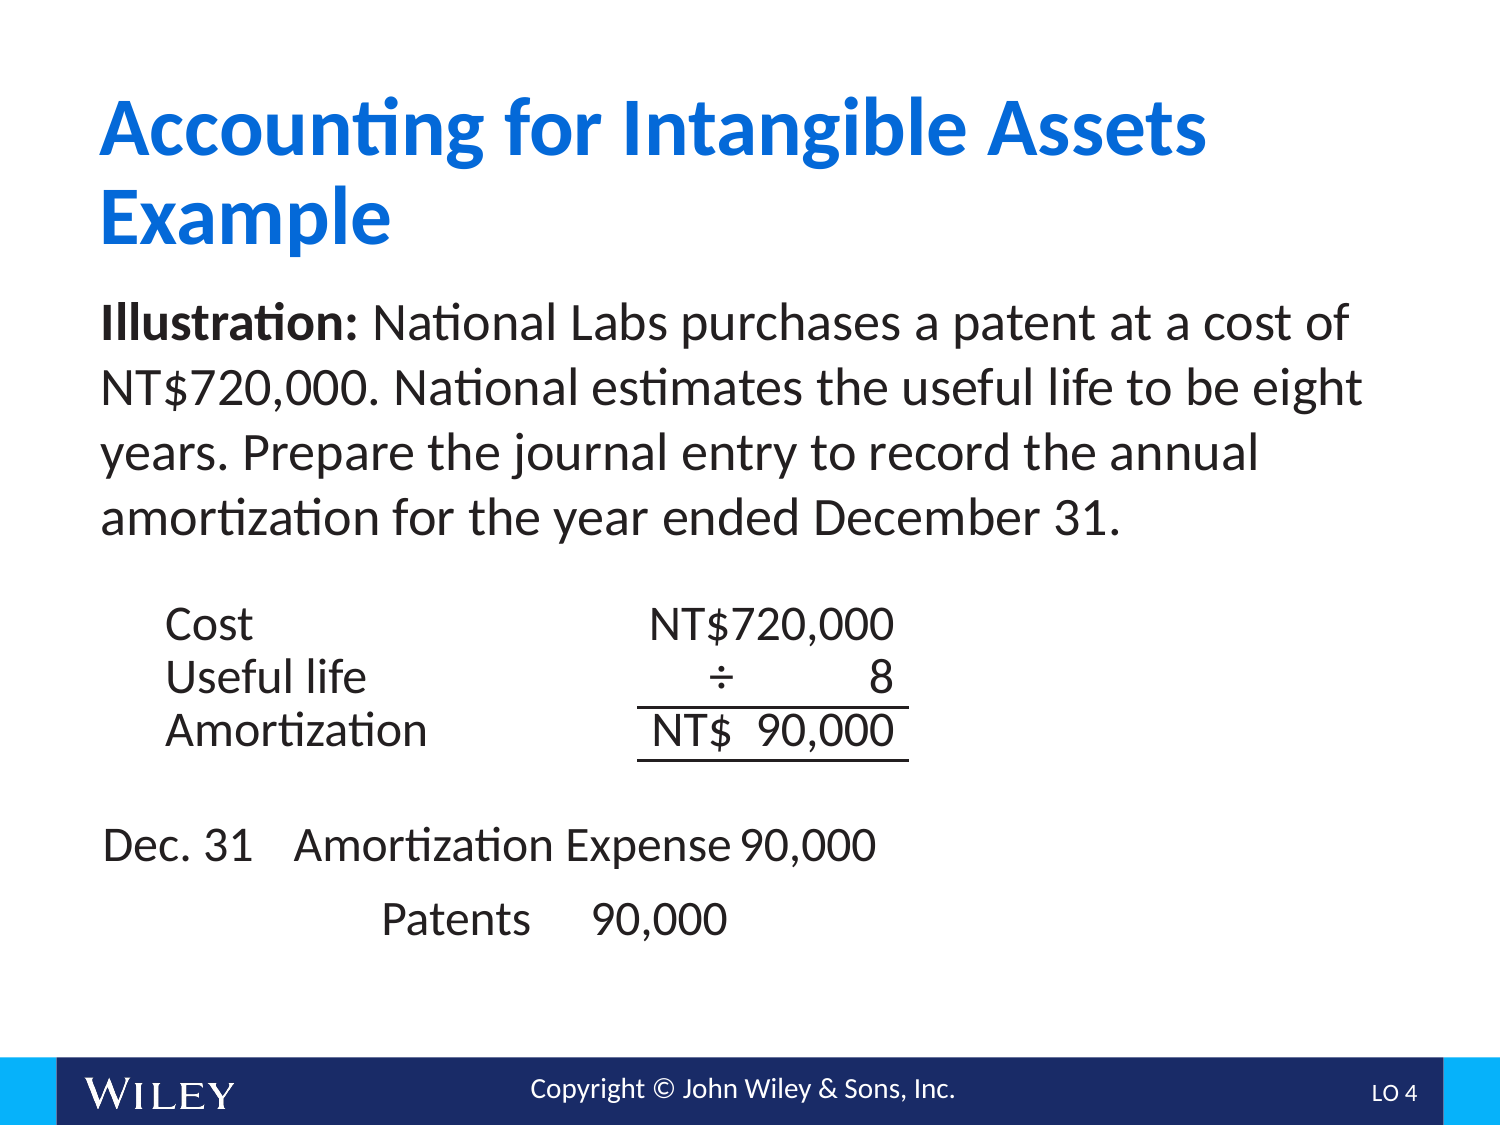

# Accounting for Intangible Assets Example
Illustration: National Labs purchases a patent at a cost of NT$720,000. National estimates the useful life to be eight years. Prepare the journal entry to record the annual amortization for the year ended December 31.
| Cost | NT$720,000 |
| --- | --- |
| Useful life | ÷ 8 |
| Amortization | NT$ 90,000 |
Amortization Expense			90,000
Patents						90,000
Dec. 31
L O 4